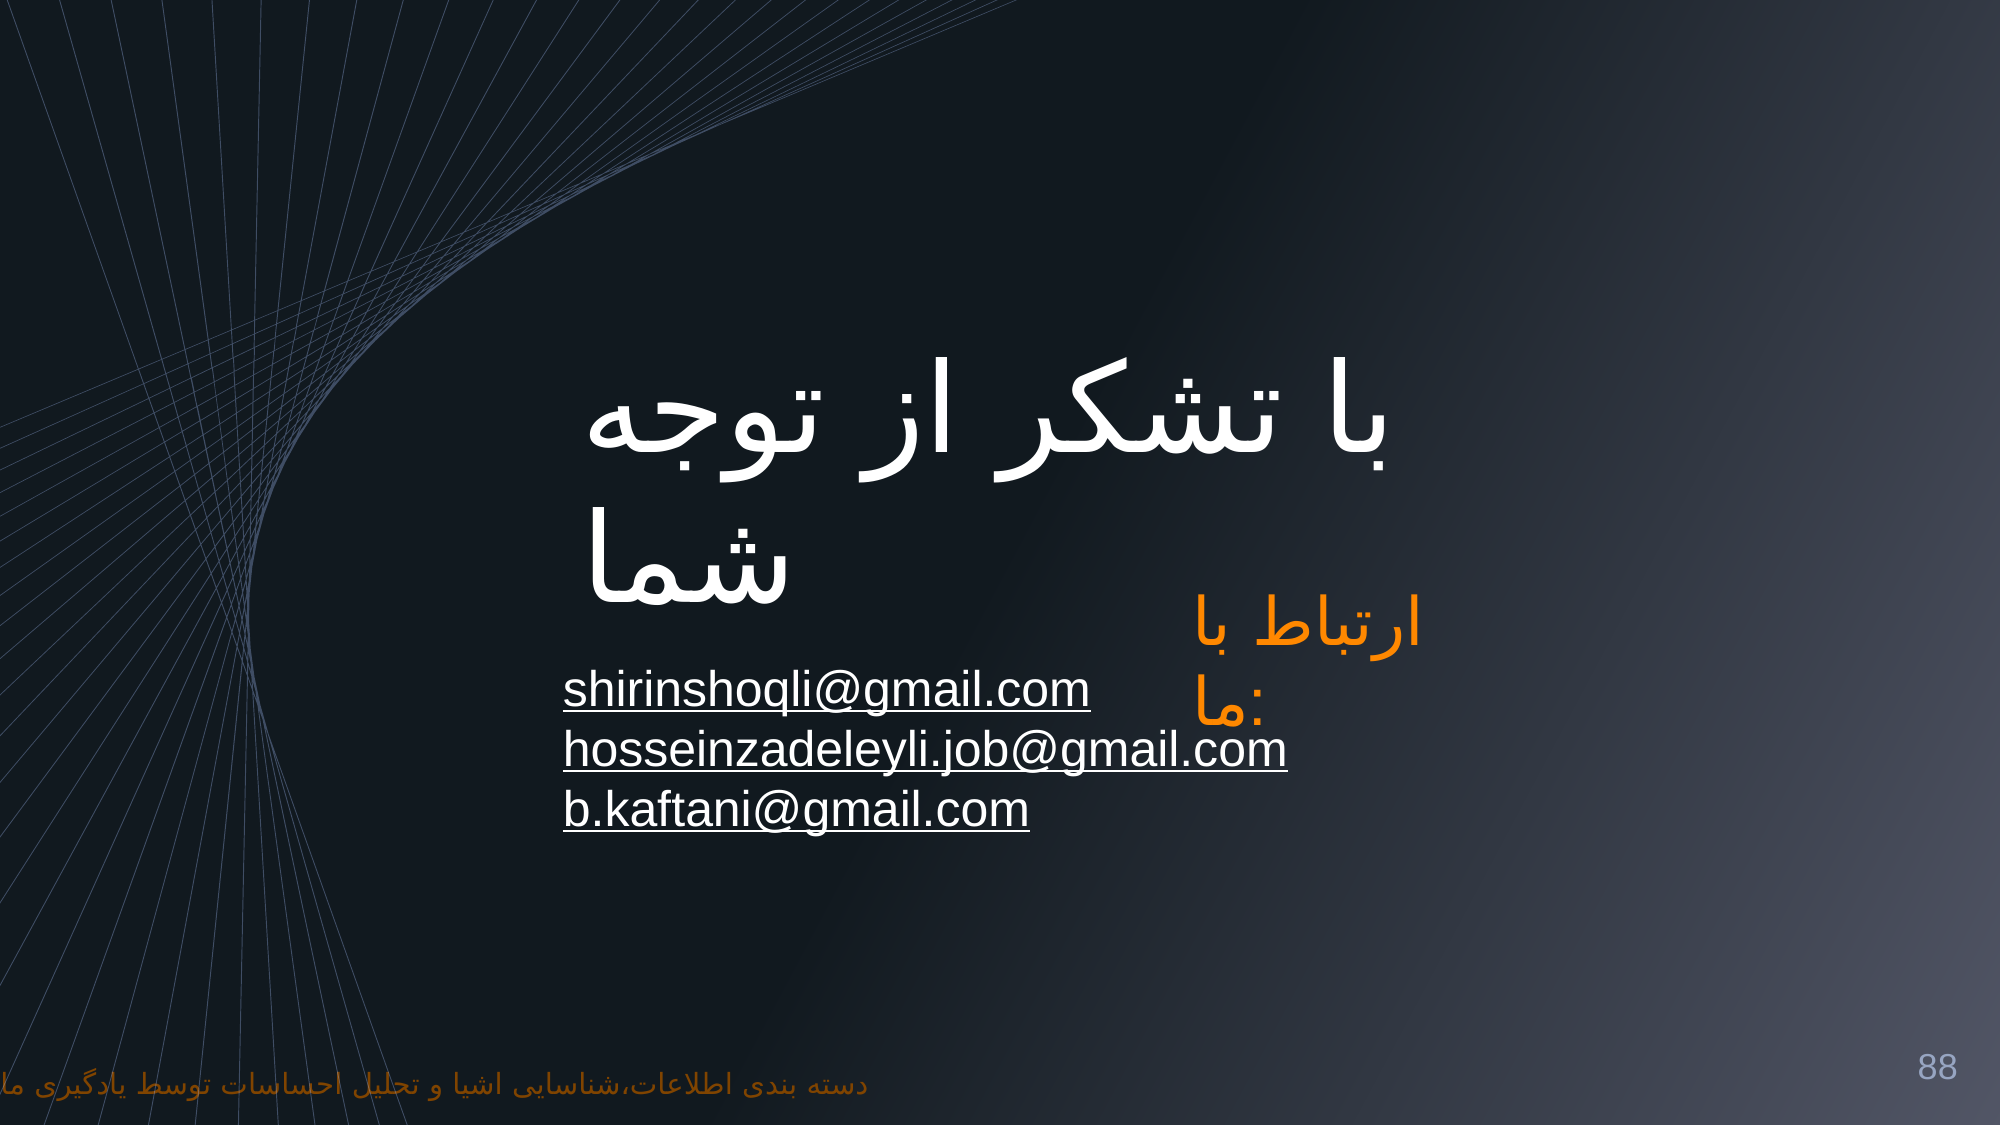

با تشکر از توجه شما
ارتباط با ما:

shirinshoqli@gmail.com
hosseinzadeleyli.job@gmail.com
b.kaftani@gmail.com
88